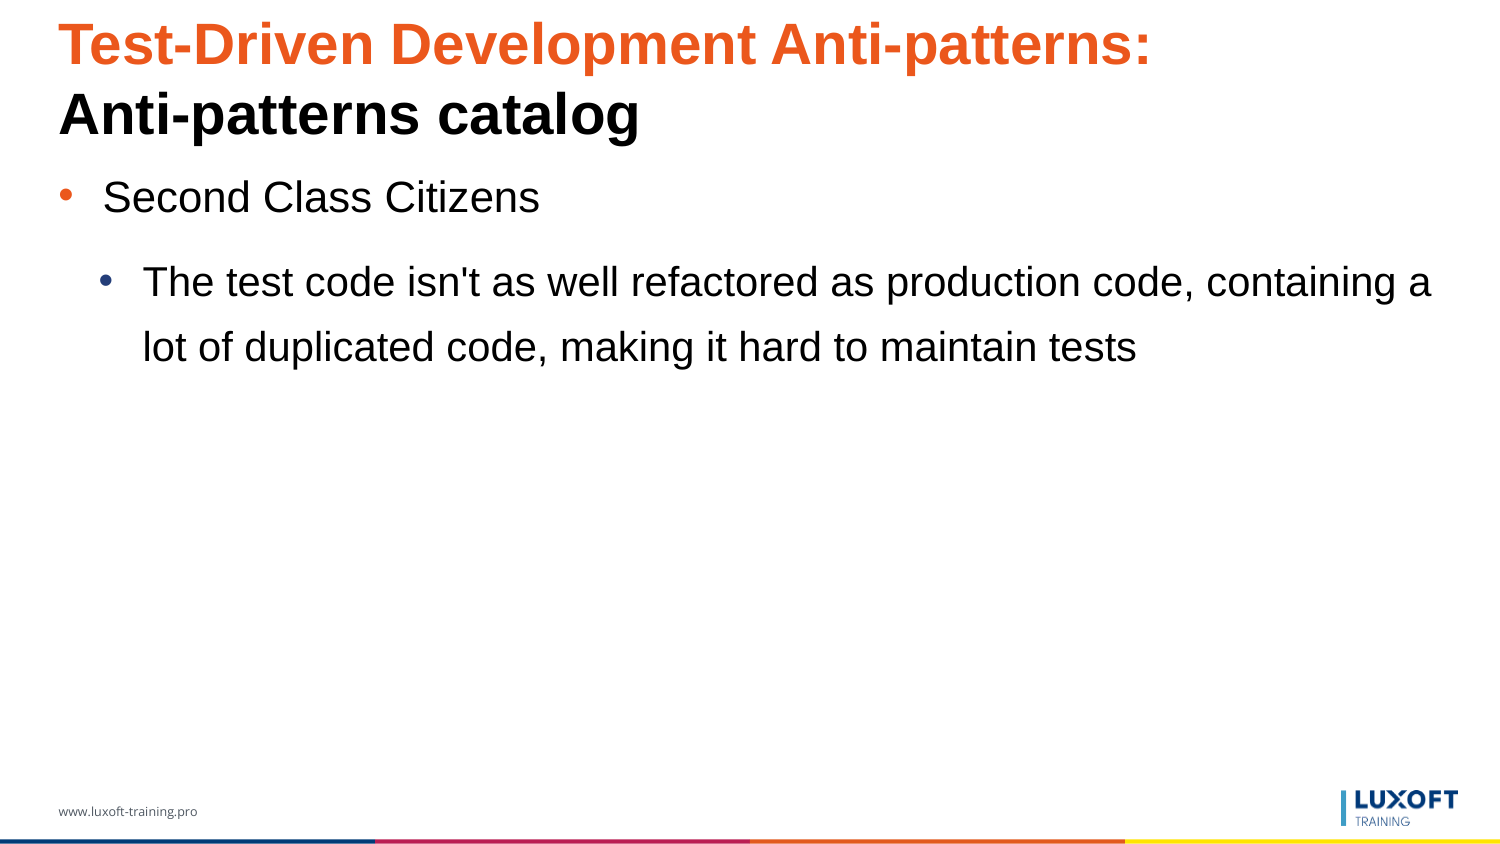

# Test-Driven Development Anti-patterns: Anti-patterns catalog
Second Class Citizens
The test code isn't as well refactored as production code, containing a lot of duplicated code, making it hard to maintain tests